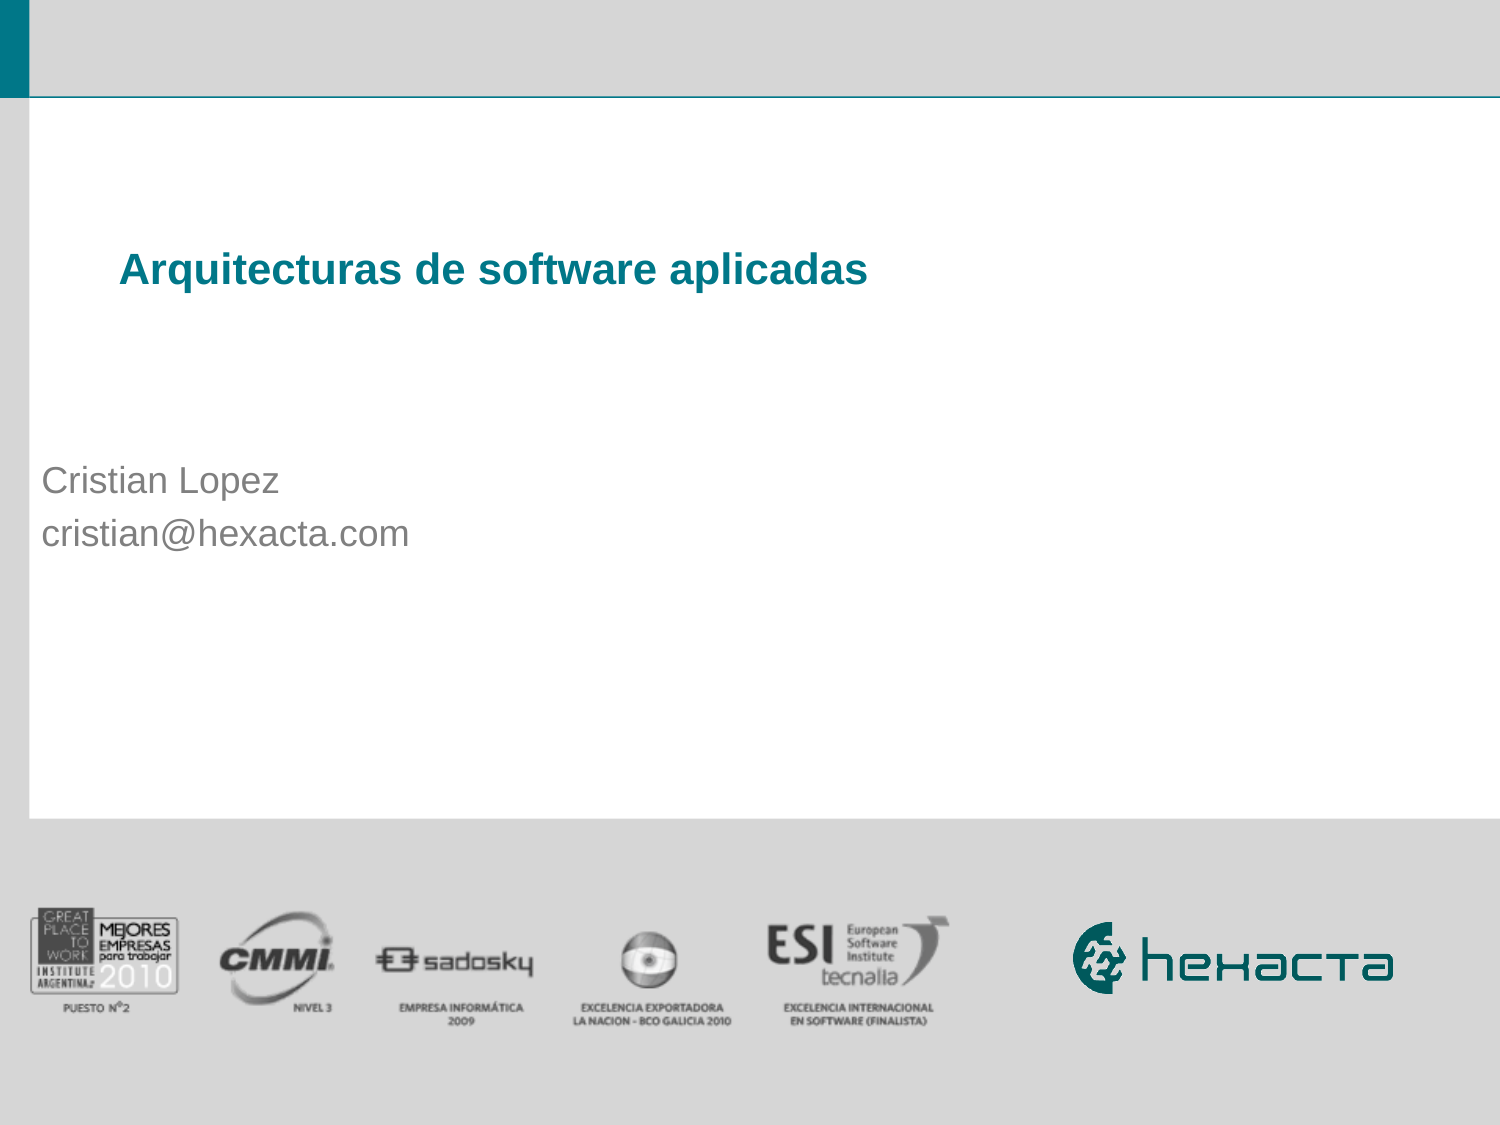

# Arquitecturas de software aplicadas

Cristian Lopez
cristian@hexacta.com